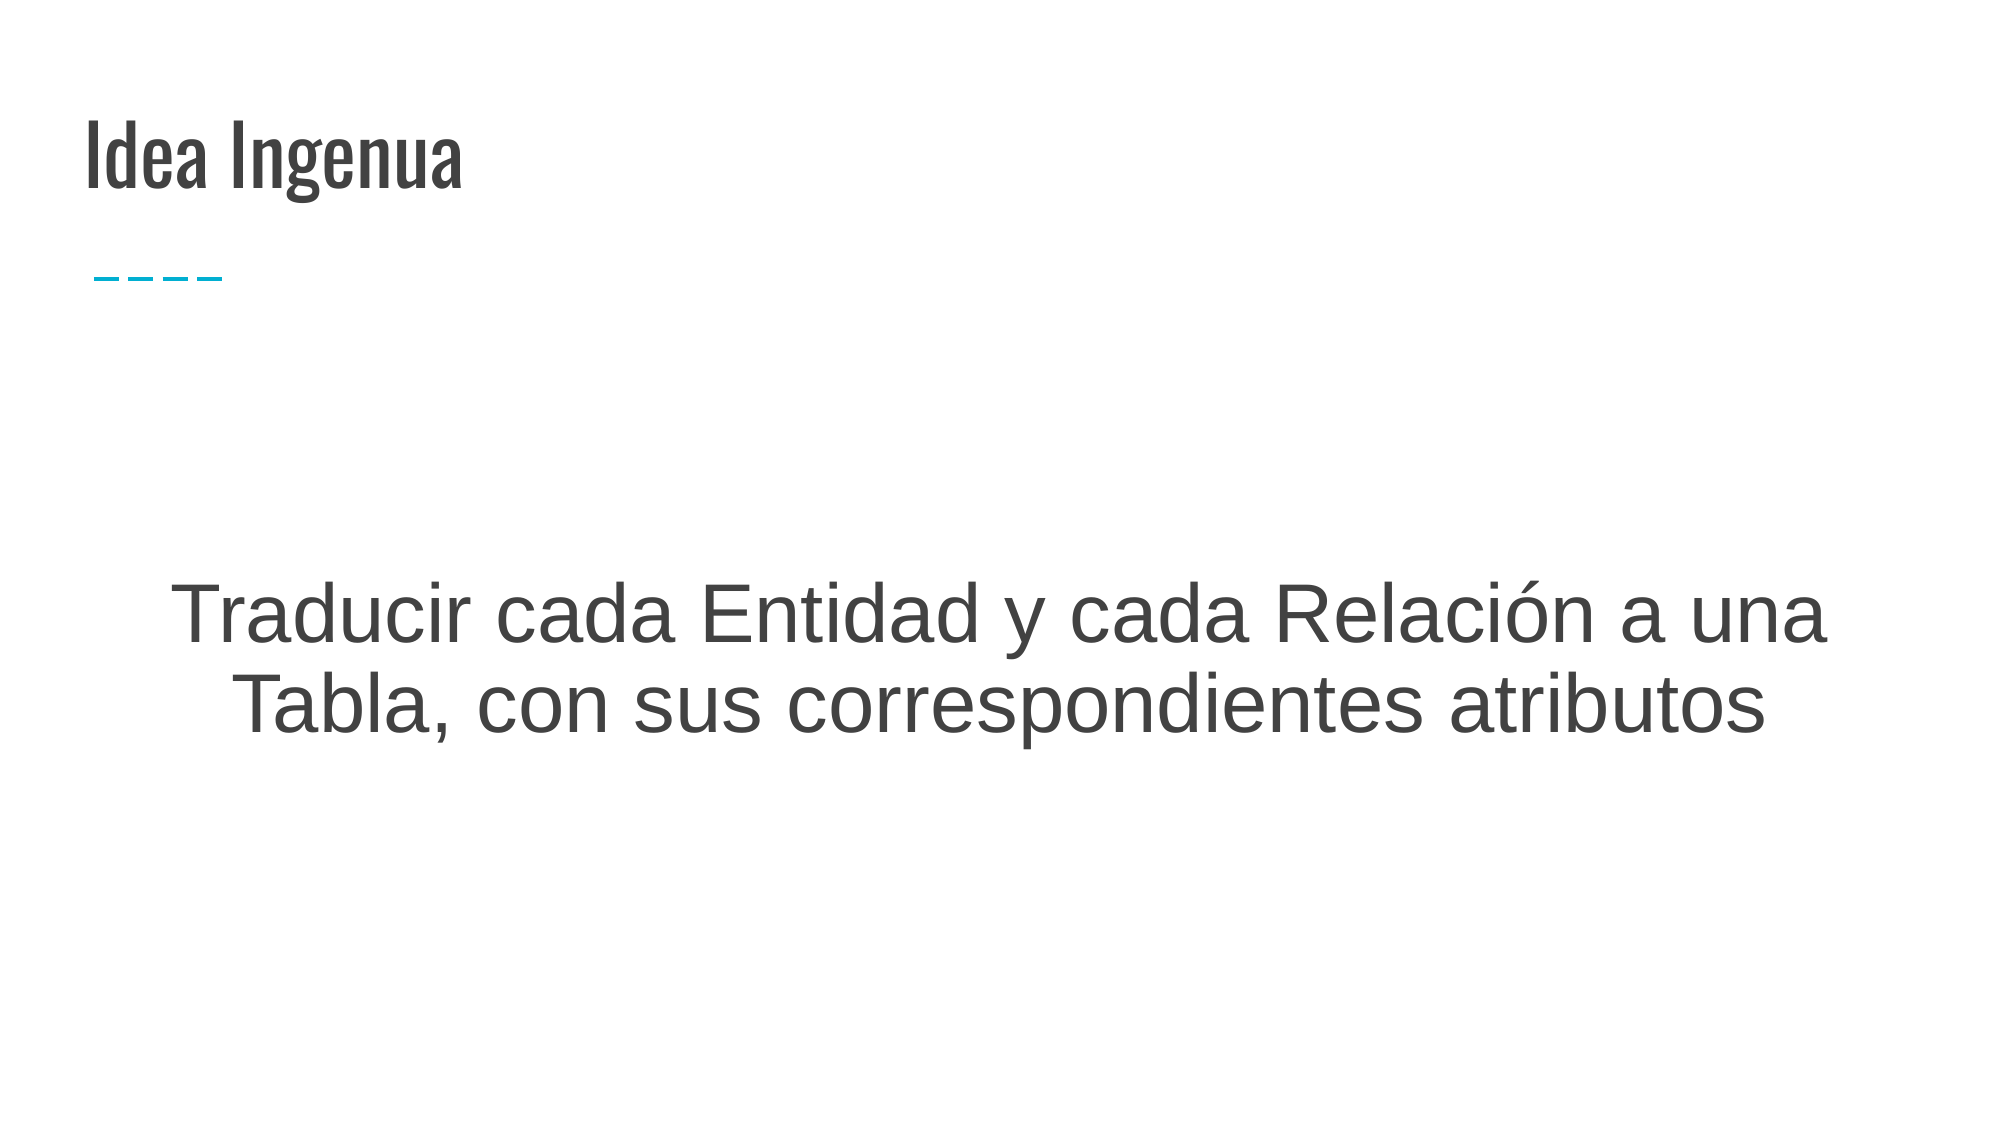

# Idea Ingenua
Traducir cada Entidad y cada Relación a una Tabla, con sus correspondientes atributos